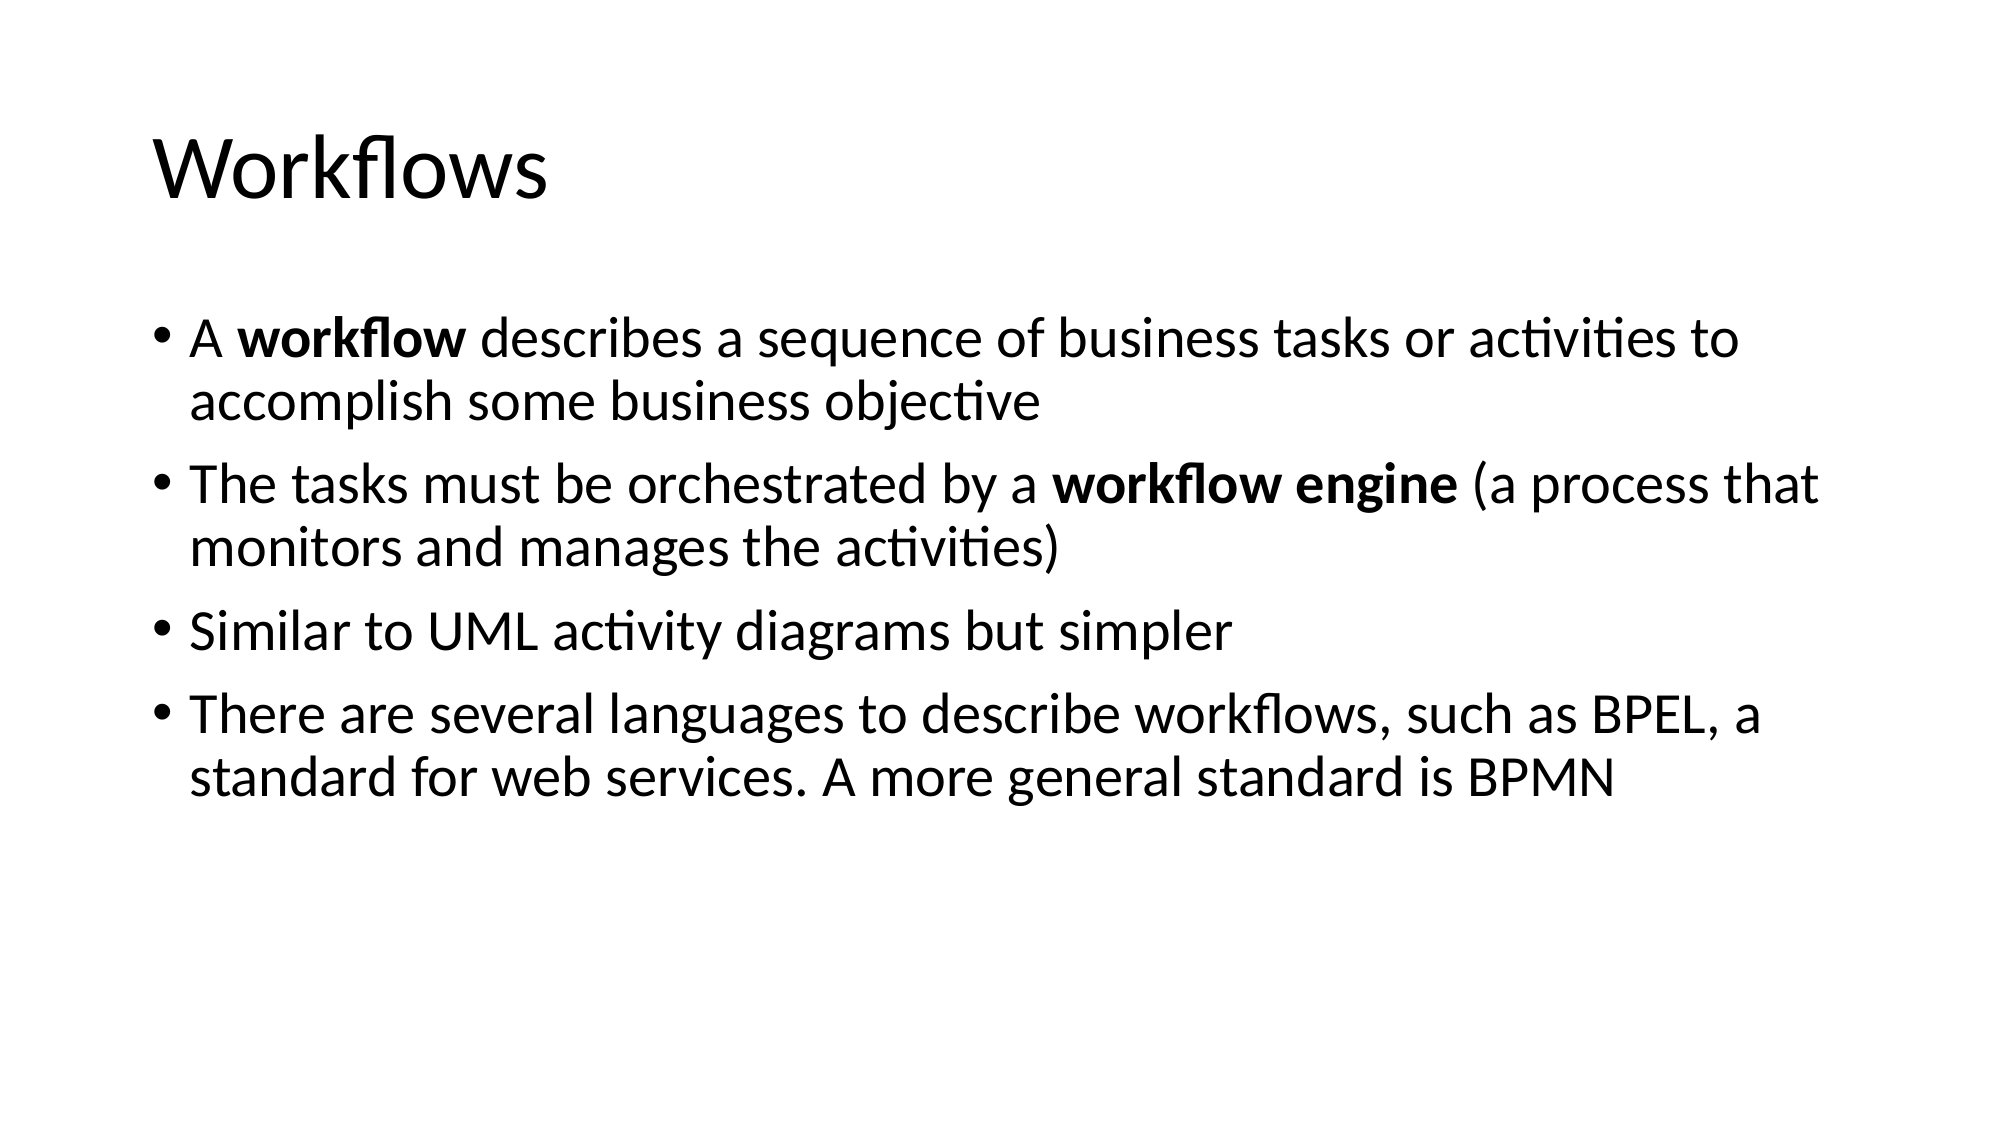

# Workflows
A workflow describes a sequence of business tasks or activities to accomplish some business objective
The tasks must be orchestrated by a workflow engine (a process that monitors and manages the activities)
Similar to UML activity diagrams but simpler
There are several languages to describe workflows, such as BPEL, a standard for web services. A more general standard is BPMN